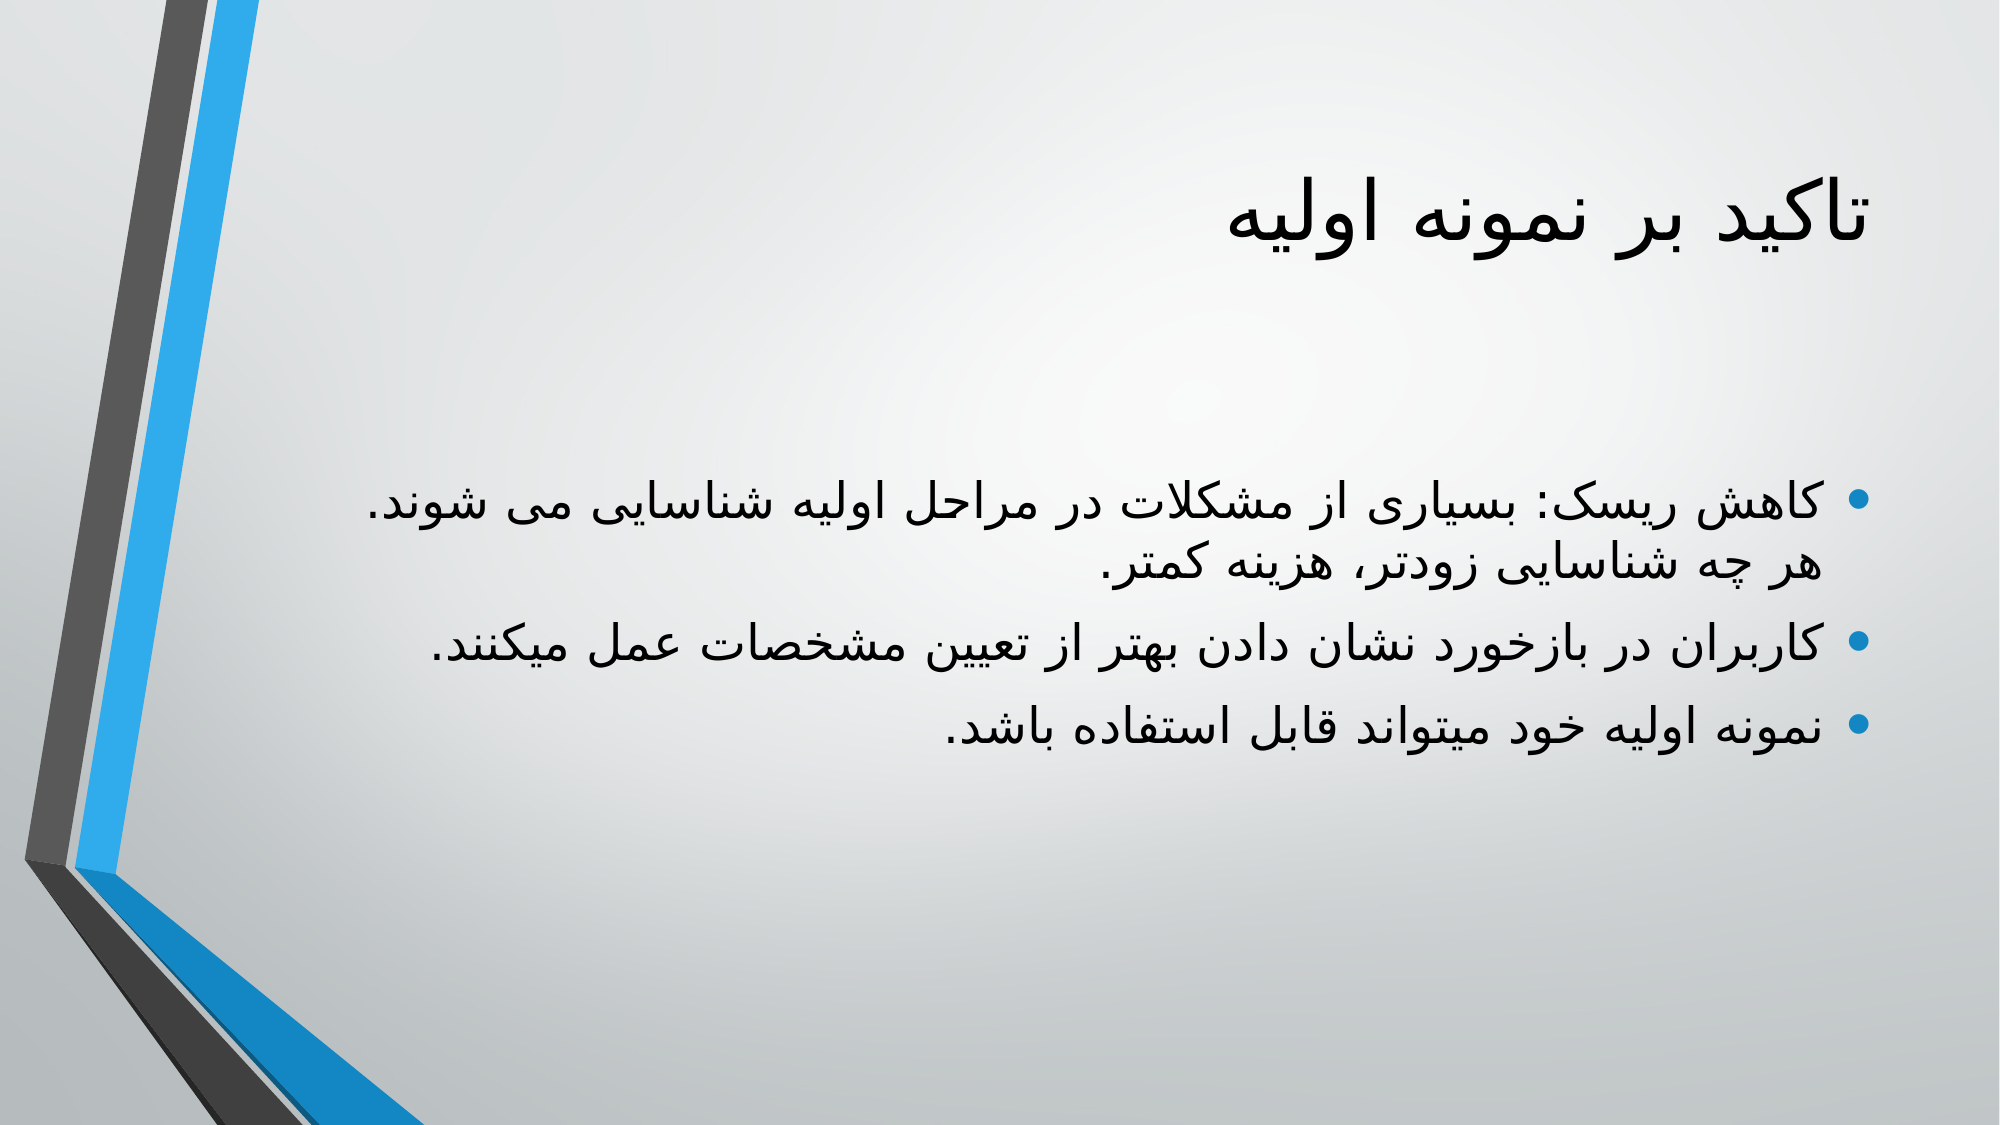

# تاکید بر نمونه اولیه
کاهش ریسک: بسیاری از مشکلات در مراحل اولیه شناسایی می شوند. هر چه شناسایی زودتر، هزینه کمتر.
کاربران در بازخورد نشان دادن بهتر از تعیین مشخصات عمل میکنند.
نمونه اولیه خود میتواند قابل استفاده باشد.